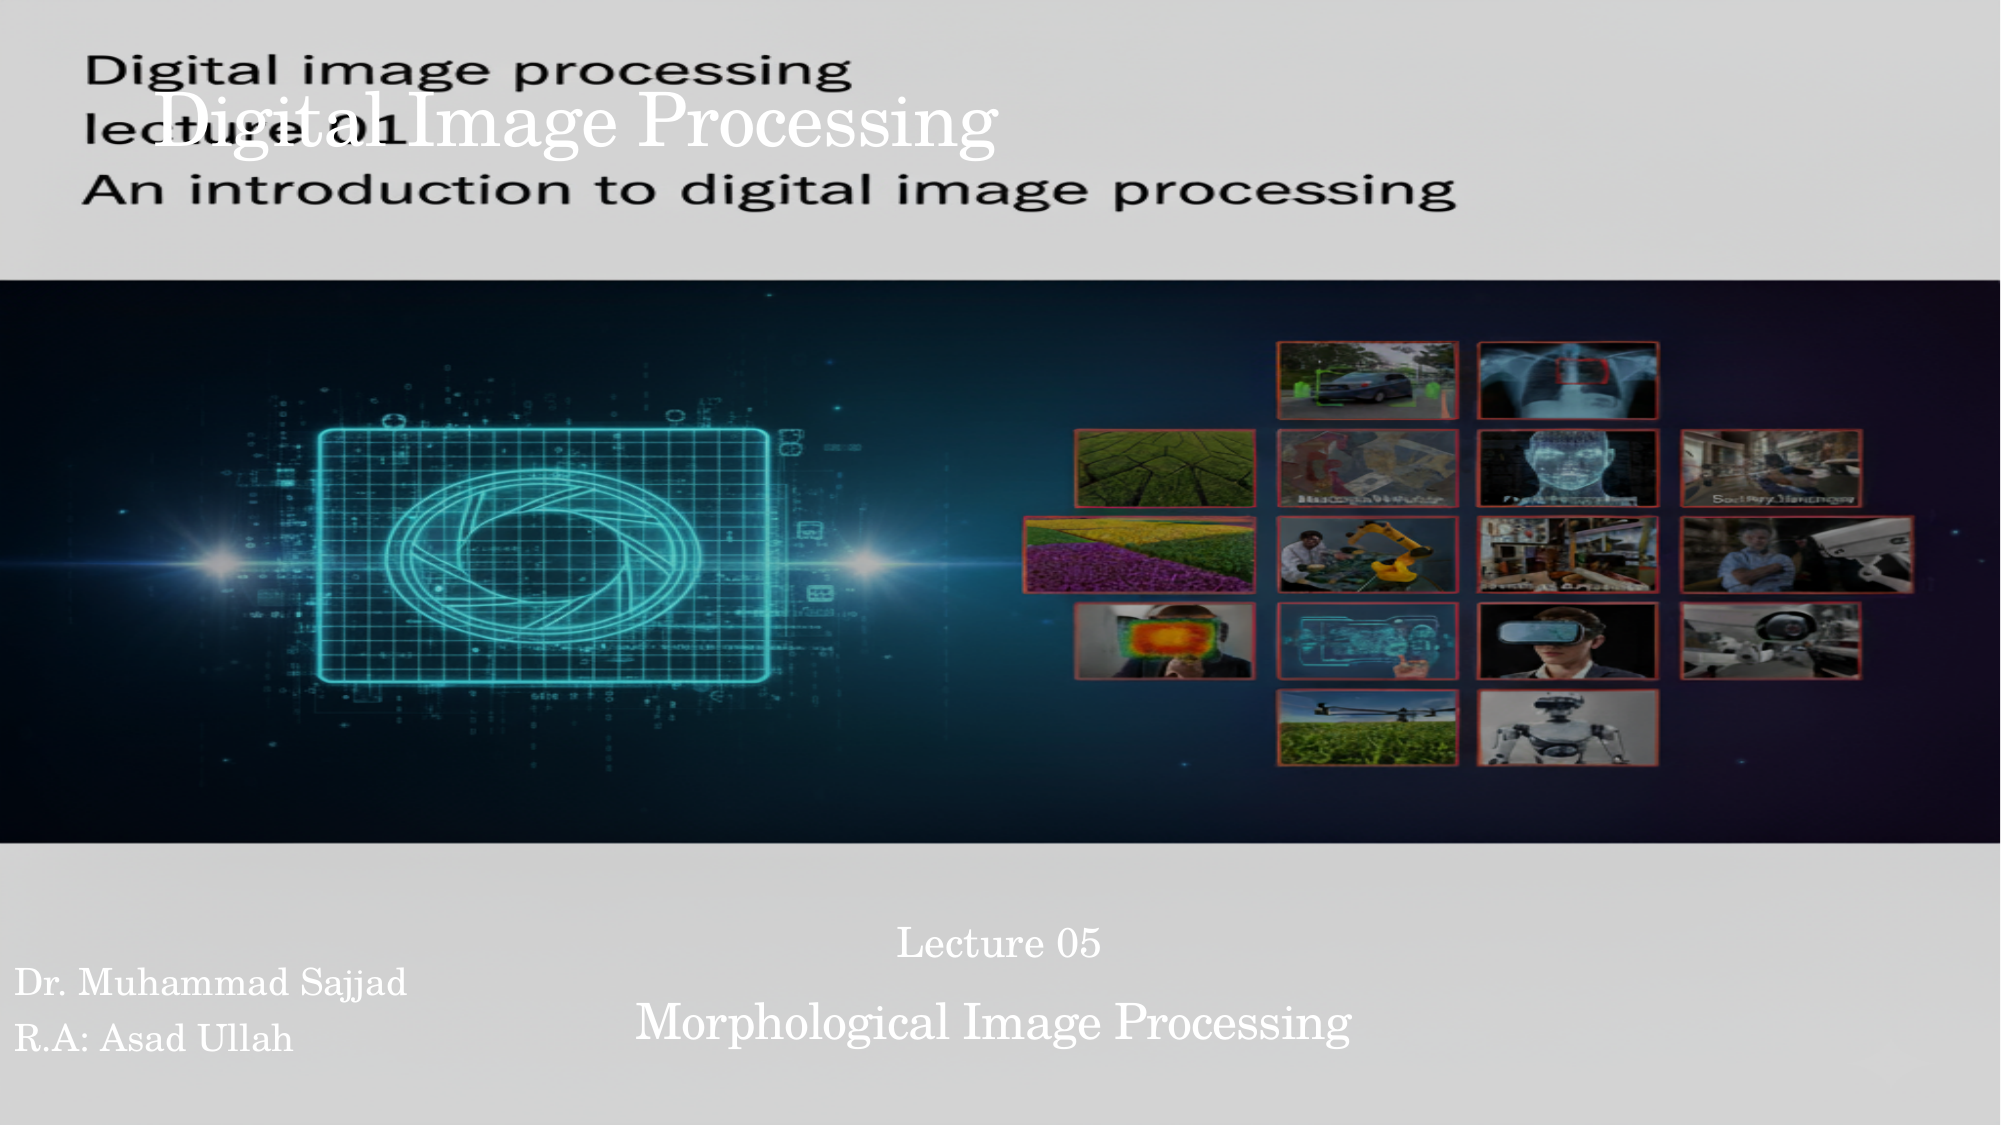

Digital Image Processing
Lecture 05
# Morphological Image Processing
Dr. Muhammad Sajjad
R.A: Asad Ullah
1